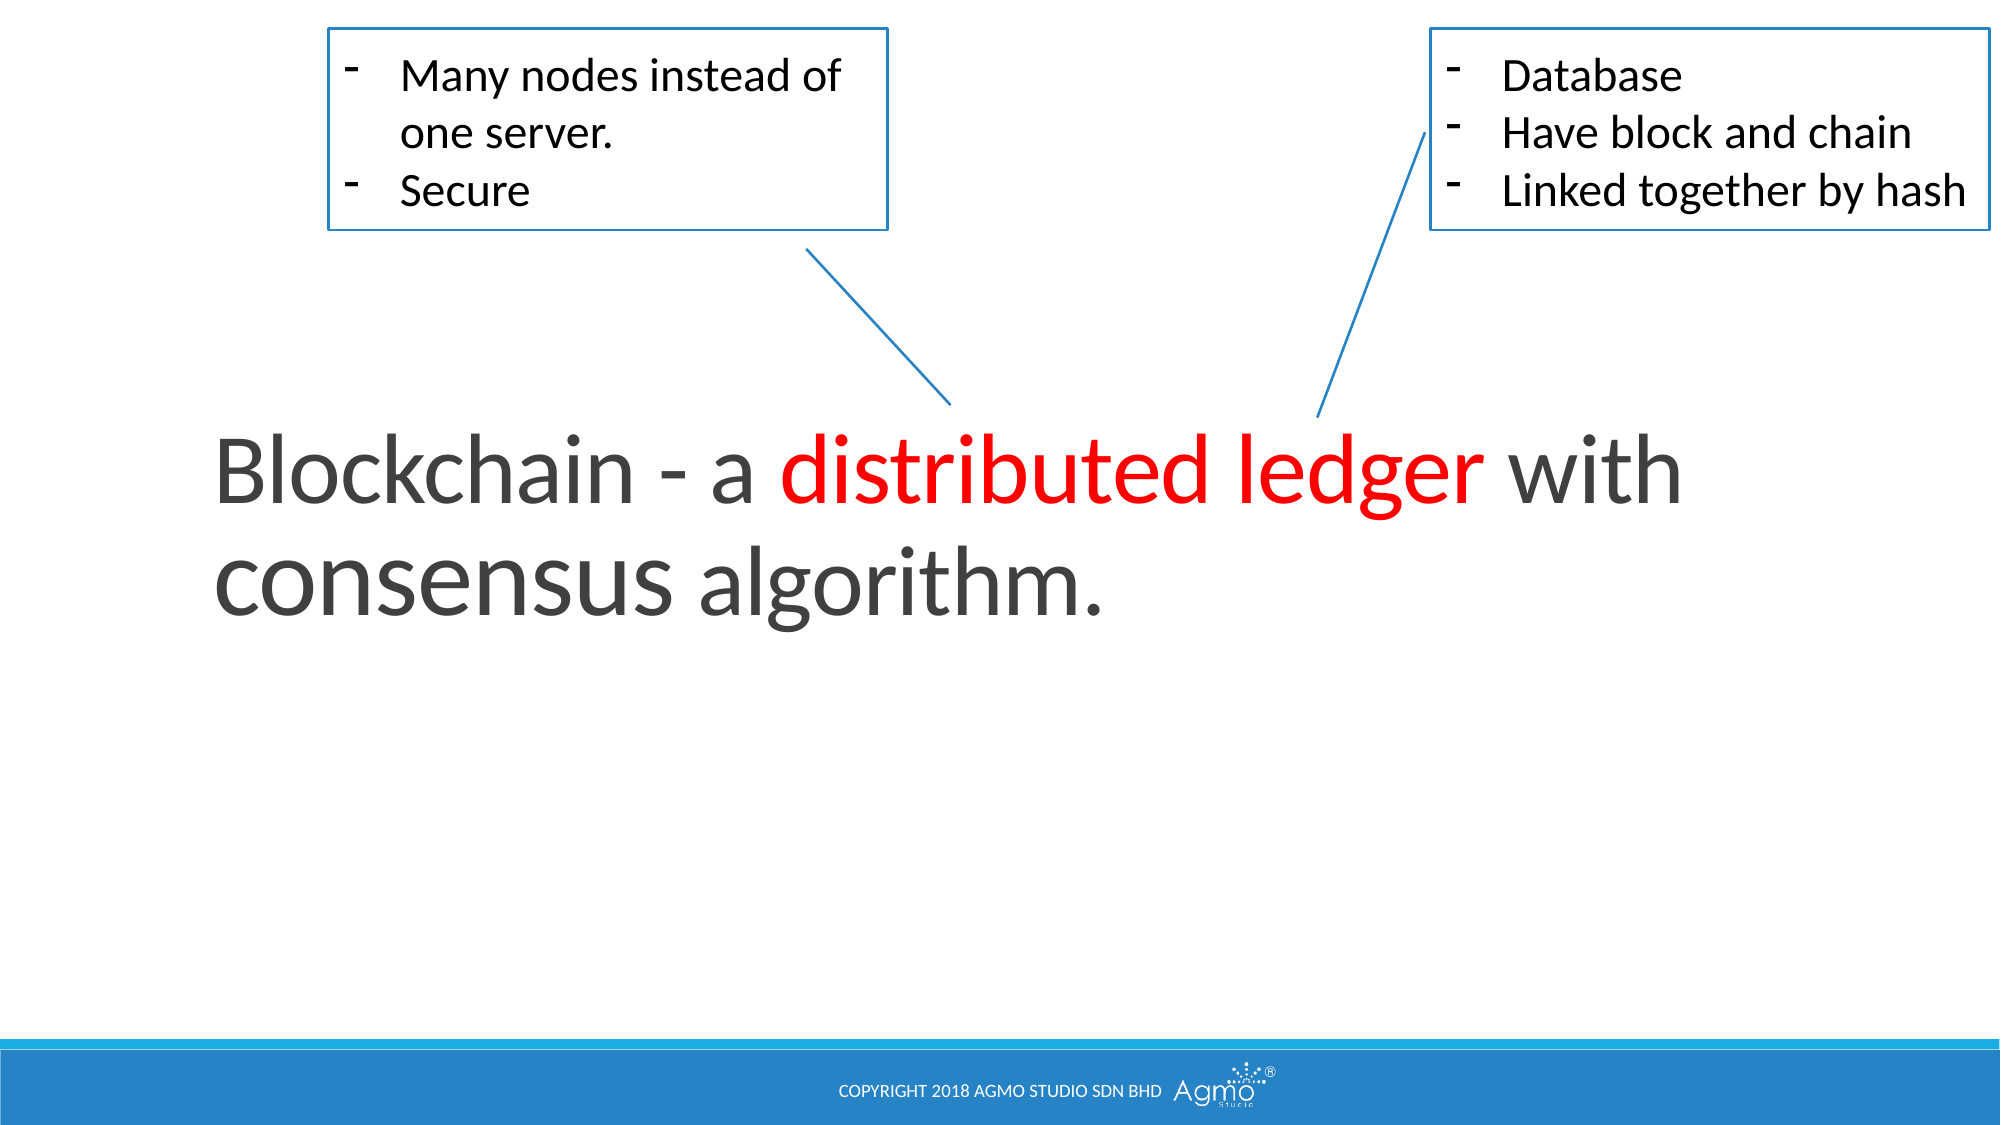

Many nodes instead of one server.
Secure
Database
Have block and chain
Linked together by hash
Blockchain - a distributed ledger with consensus algorithm.
Copyright 2018 Agmo Studio Sdn Bhd